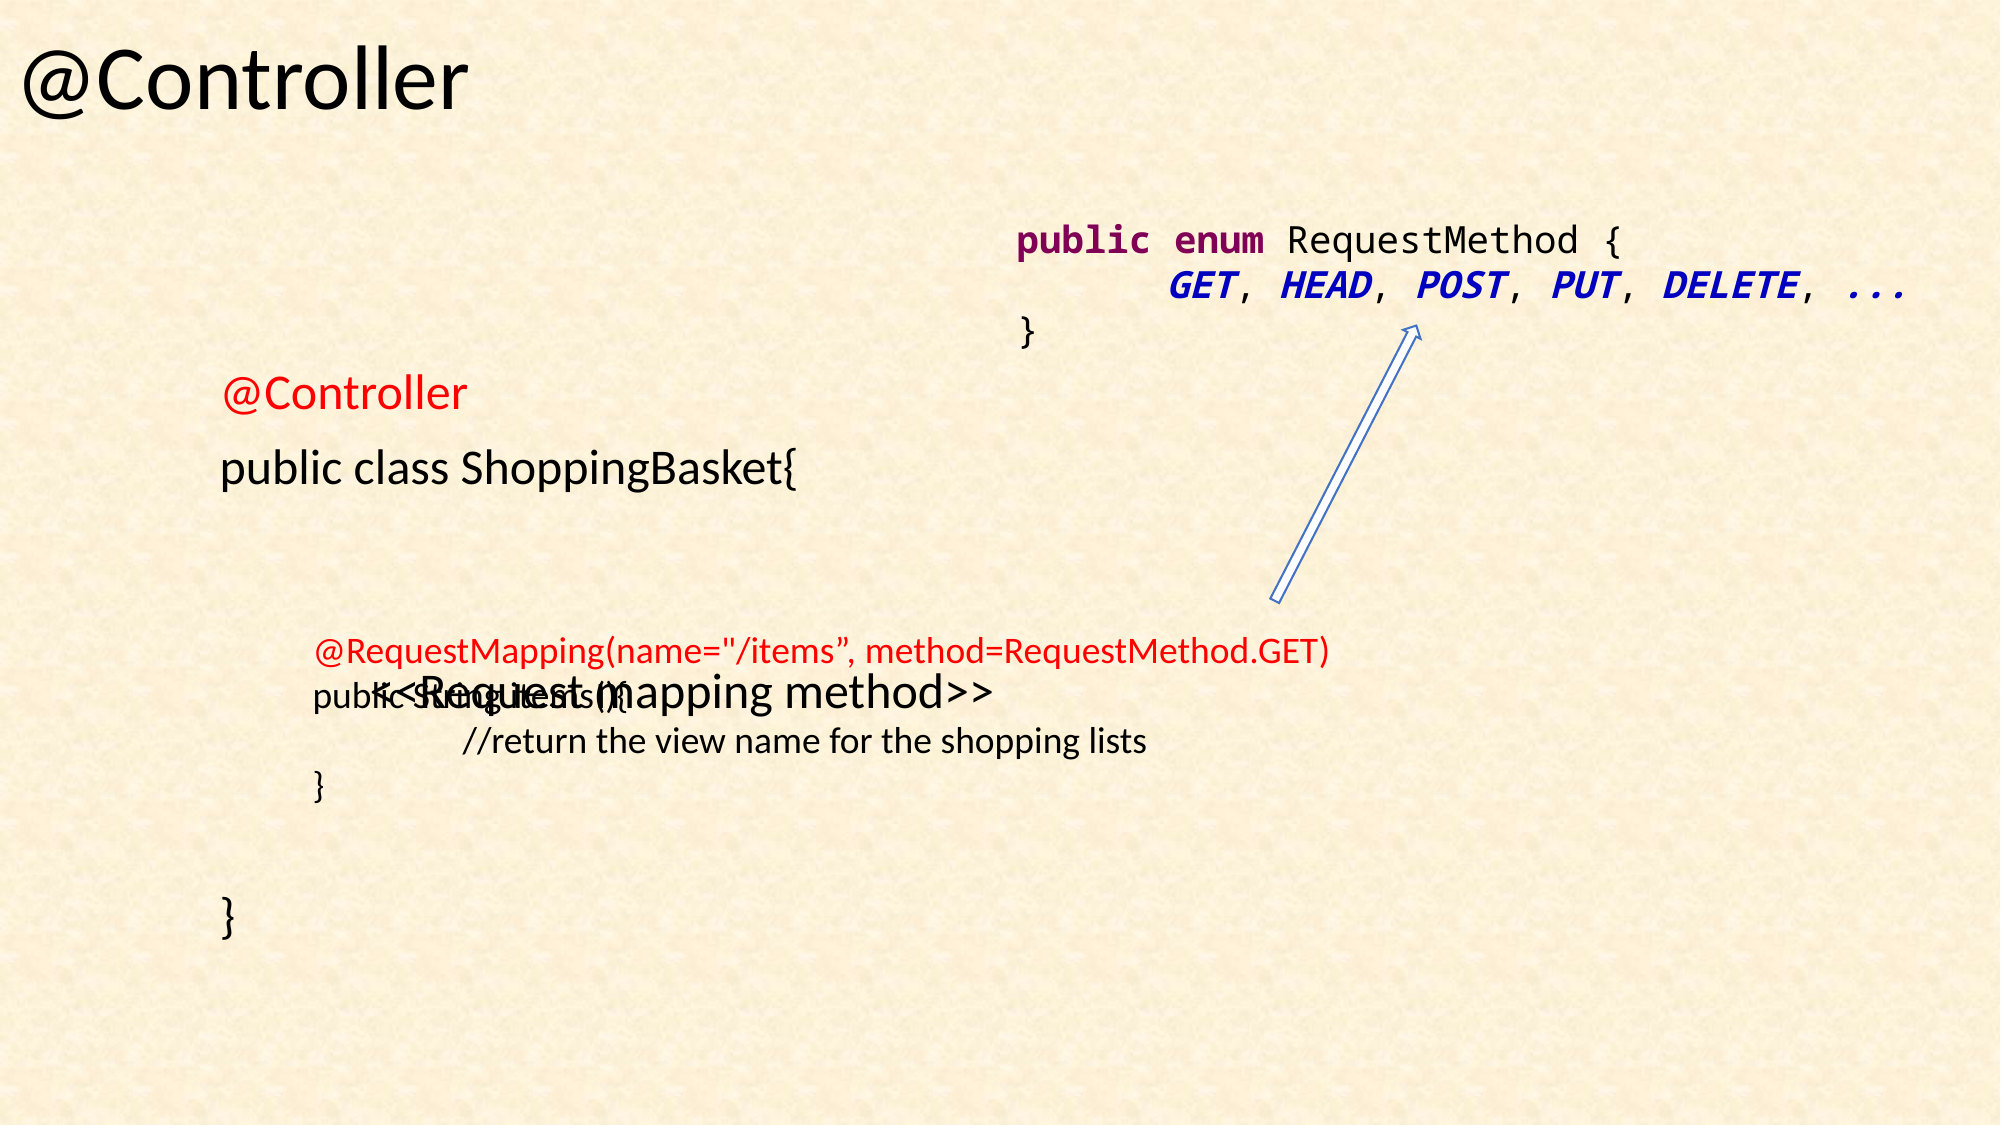

# @Controller
public enum RequestMethod {
	GET, HEAD, POST, PUT, DELETE, ...
}
	@Controller
	public class ShoppingBasket{

		<<Request mapping method>>

	}

	@RequestMapping(name="/items”, method=RequestMethod.GET)
	public String items(){
		//return the view name for the shopping lists
	}